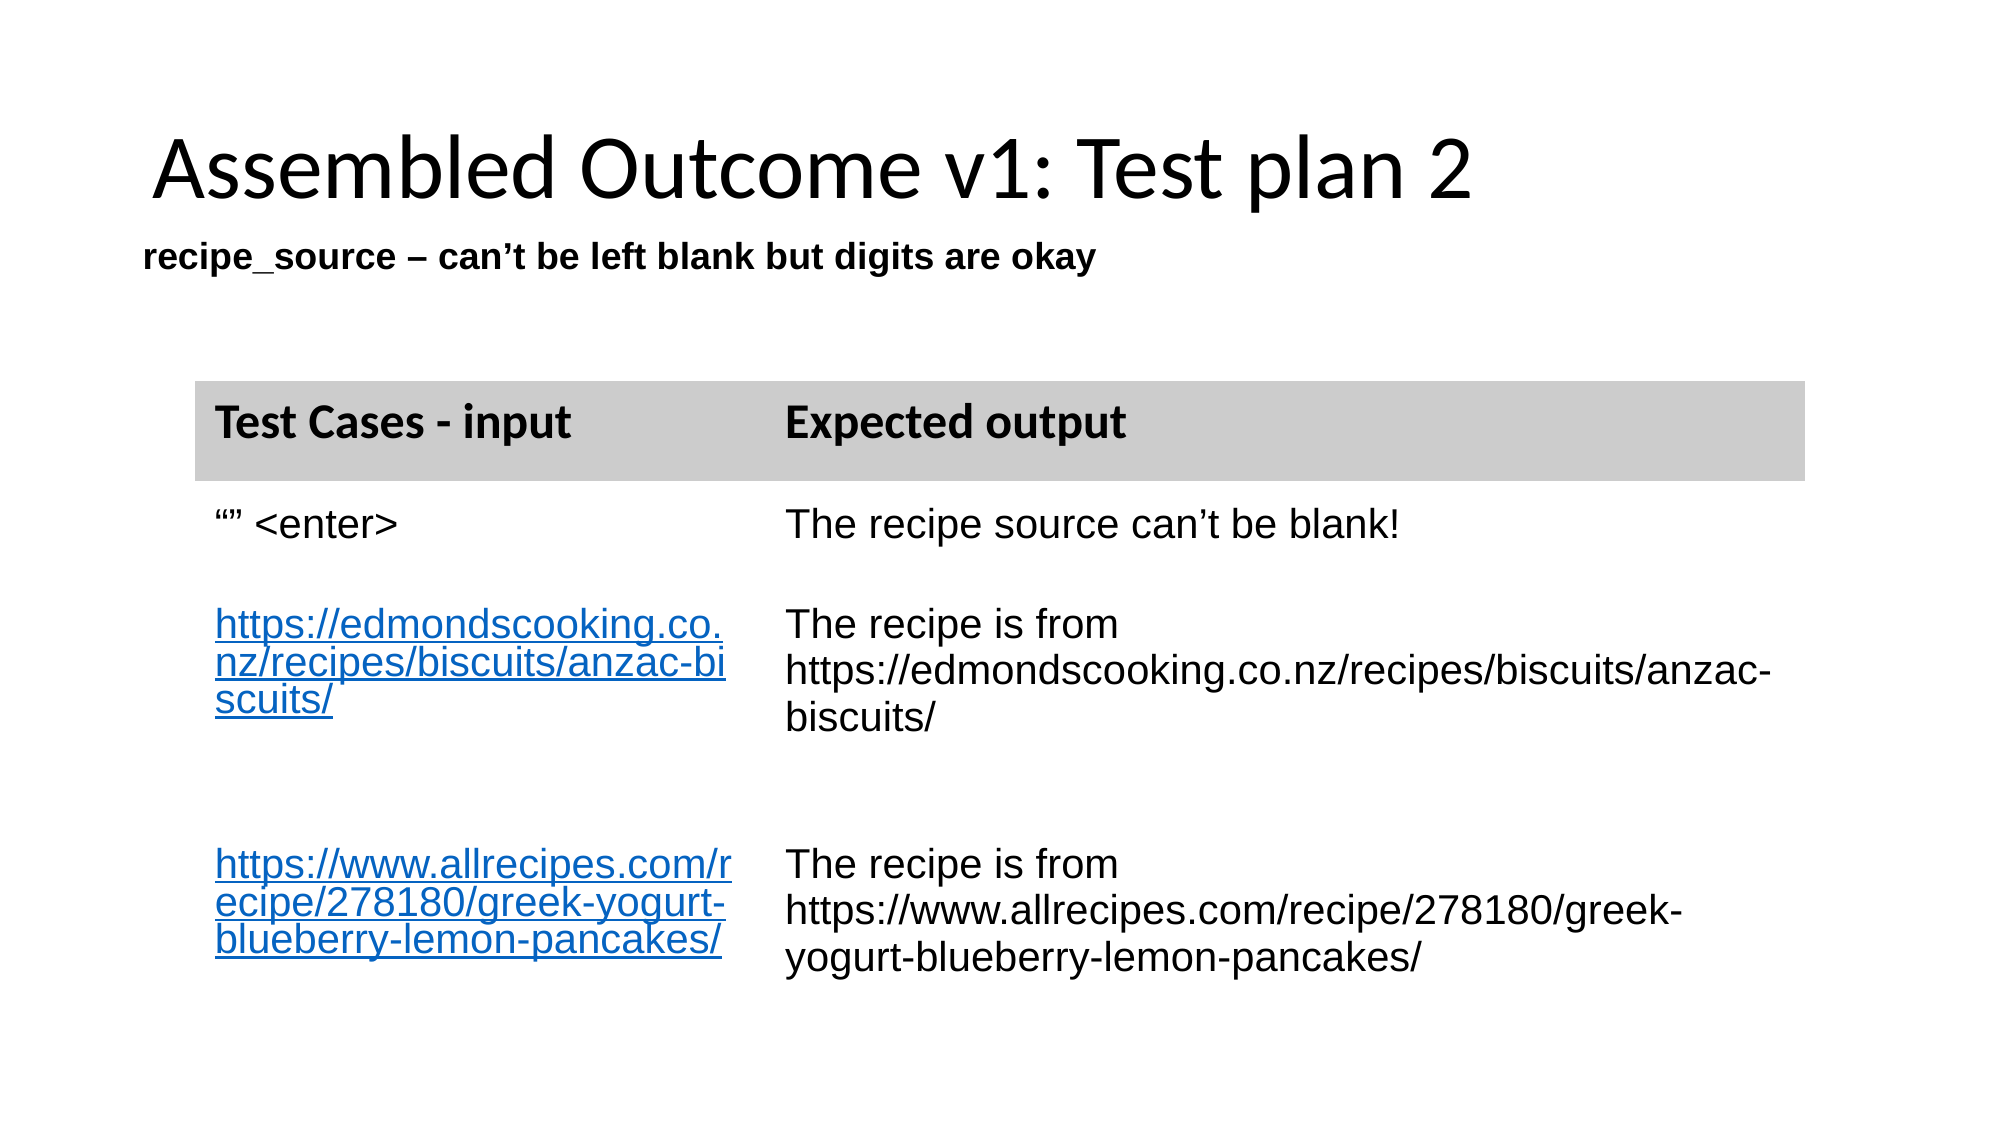

# Assembled Outcome v1: Test plan 2
recipe_source – can’t be left blank but digits are okay
| Test Cases - input | Expected output |
| --- | --- |
| “” <enter> | The recipe source can’t be blank! |
| https://edmondscooking.co.nz/recipes/biscuits/anzac-biscuits/ | The recipe is from https://edmondscooking.co.nz/recipes/biscuits/anzac-biscuits/ |
| https://www.allrecipes.com/recipe/278180/greek-yogurt-blueberry-lemon-pancakes/ | The recipe is from https://www.allrecipes.com/recipe/278180/greek-yogurt-blueberry-lemon-pancakes/ |